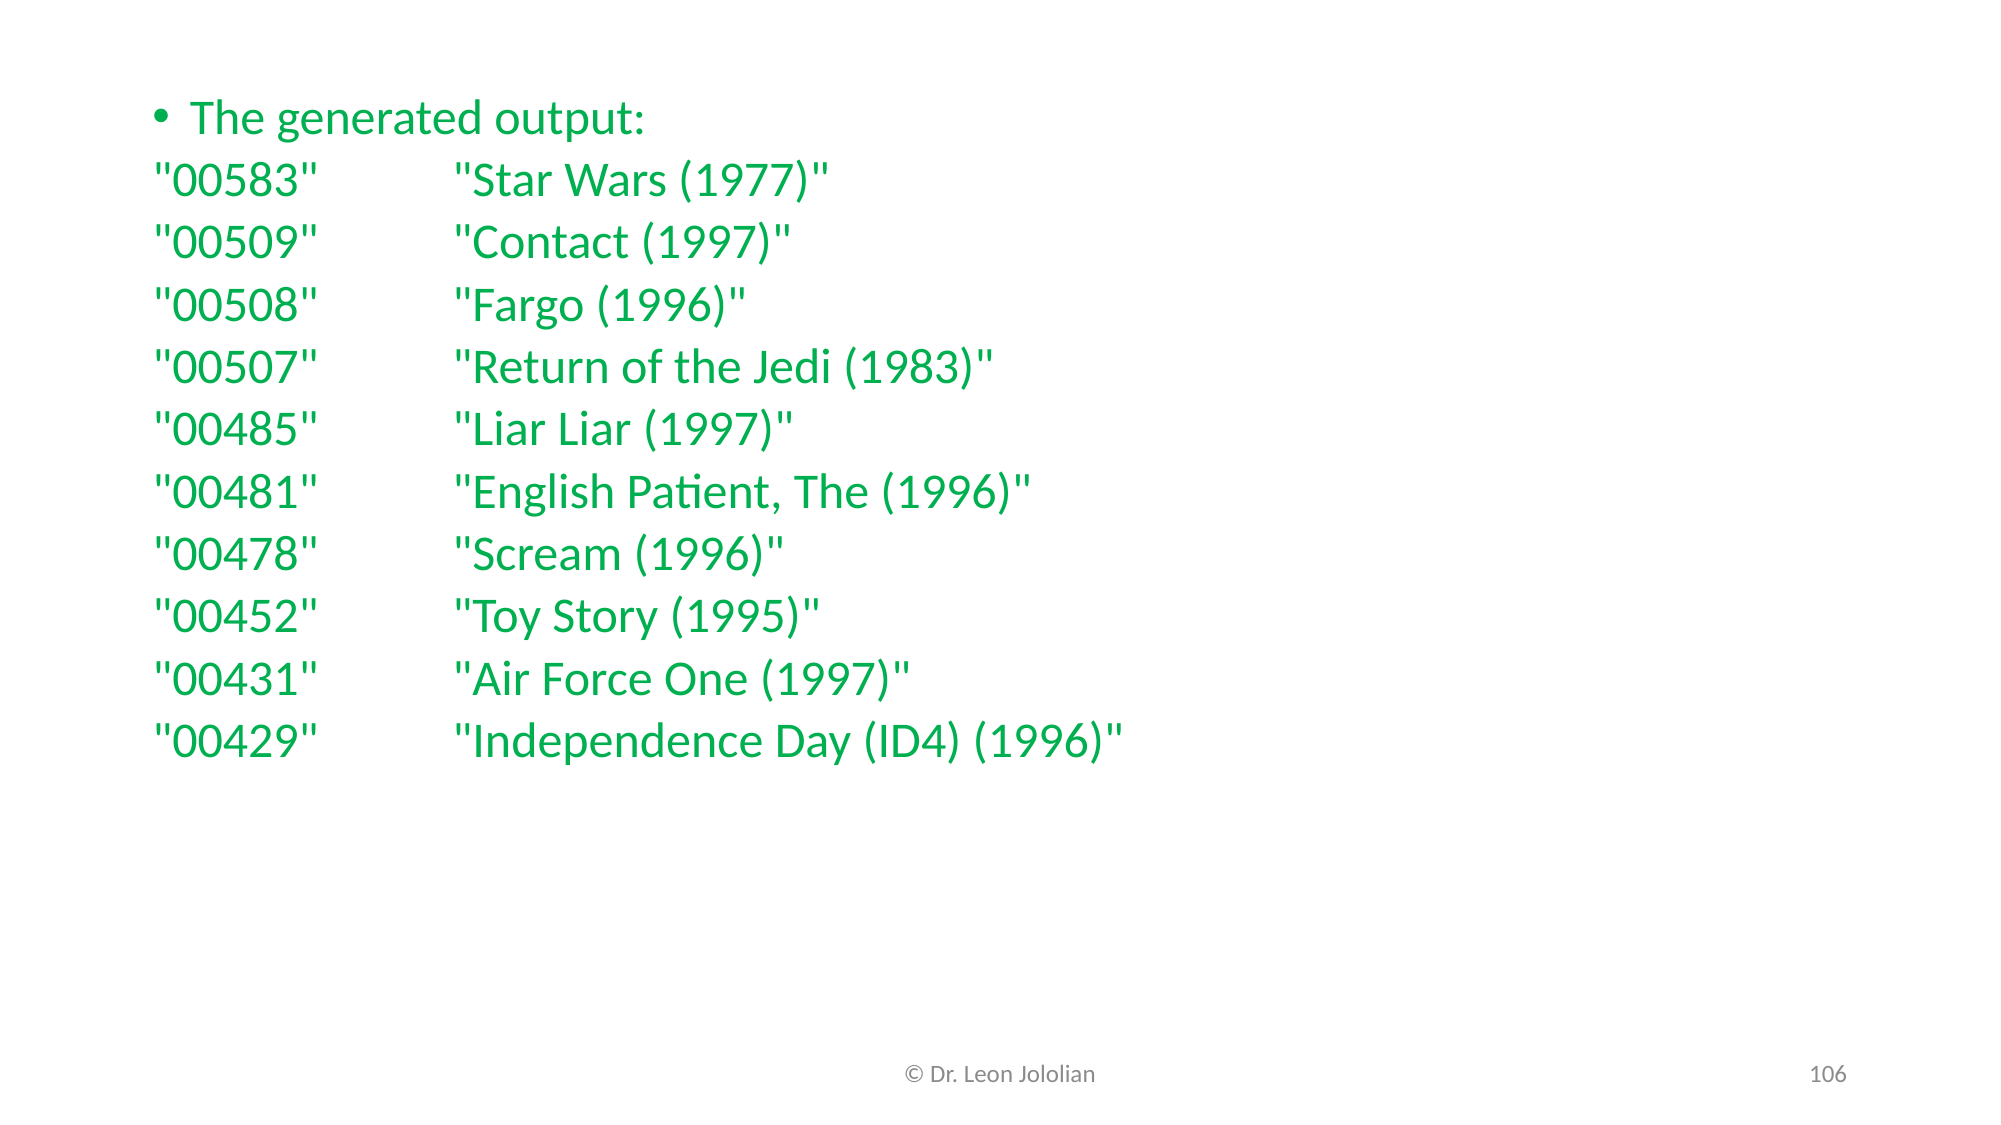

The generated output:
"00583"	"Star Wars (1977)"
"00509"	"Contact (1997)"
"00508"	"Fargo (1996)"
"00507"	"Return of the Jedi (1983)"
"00485"	"Liar Liar (1997)"
"00481"	"English Patient, The (1996)"
"00478"	"Scream (1996)"
"00452"	"Toy Story (1995)"
"00431"	"Air Force One (1997)"
"00429"	"Independence Day (ID4) (1996)"

© Dr. Leon Jololian
106